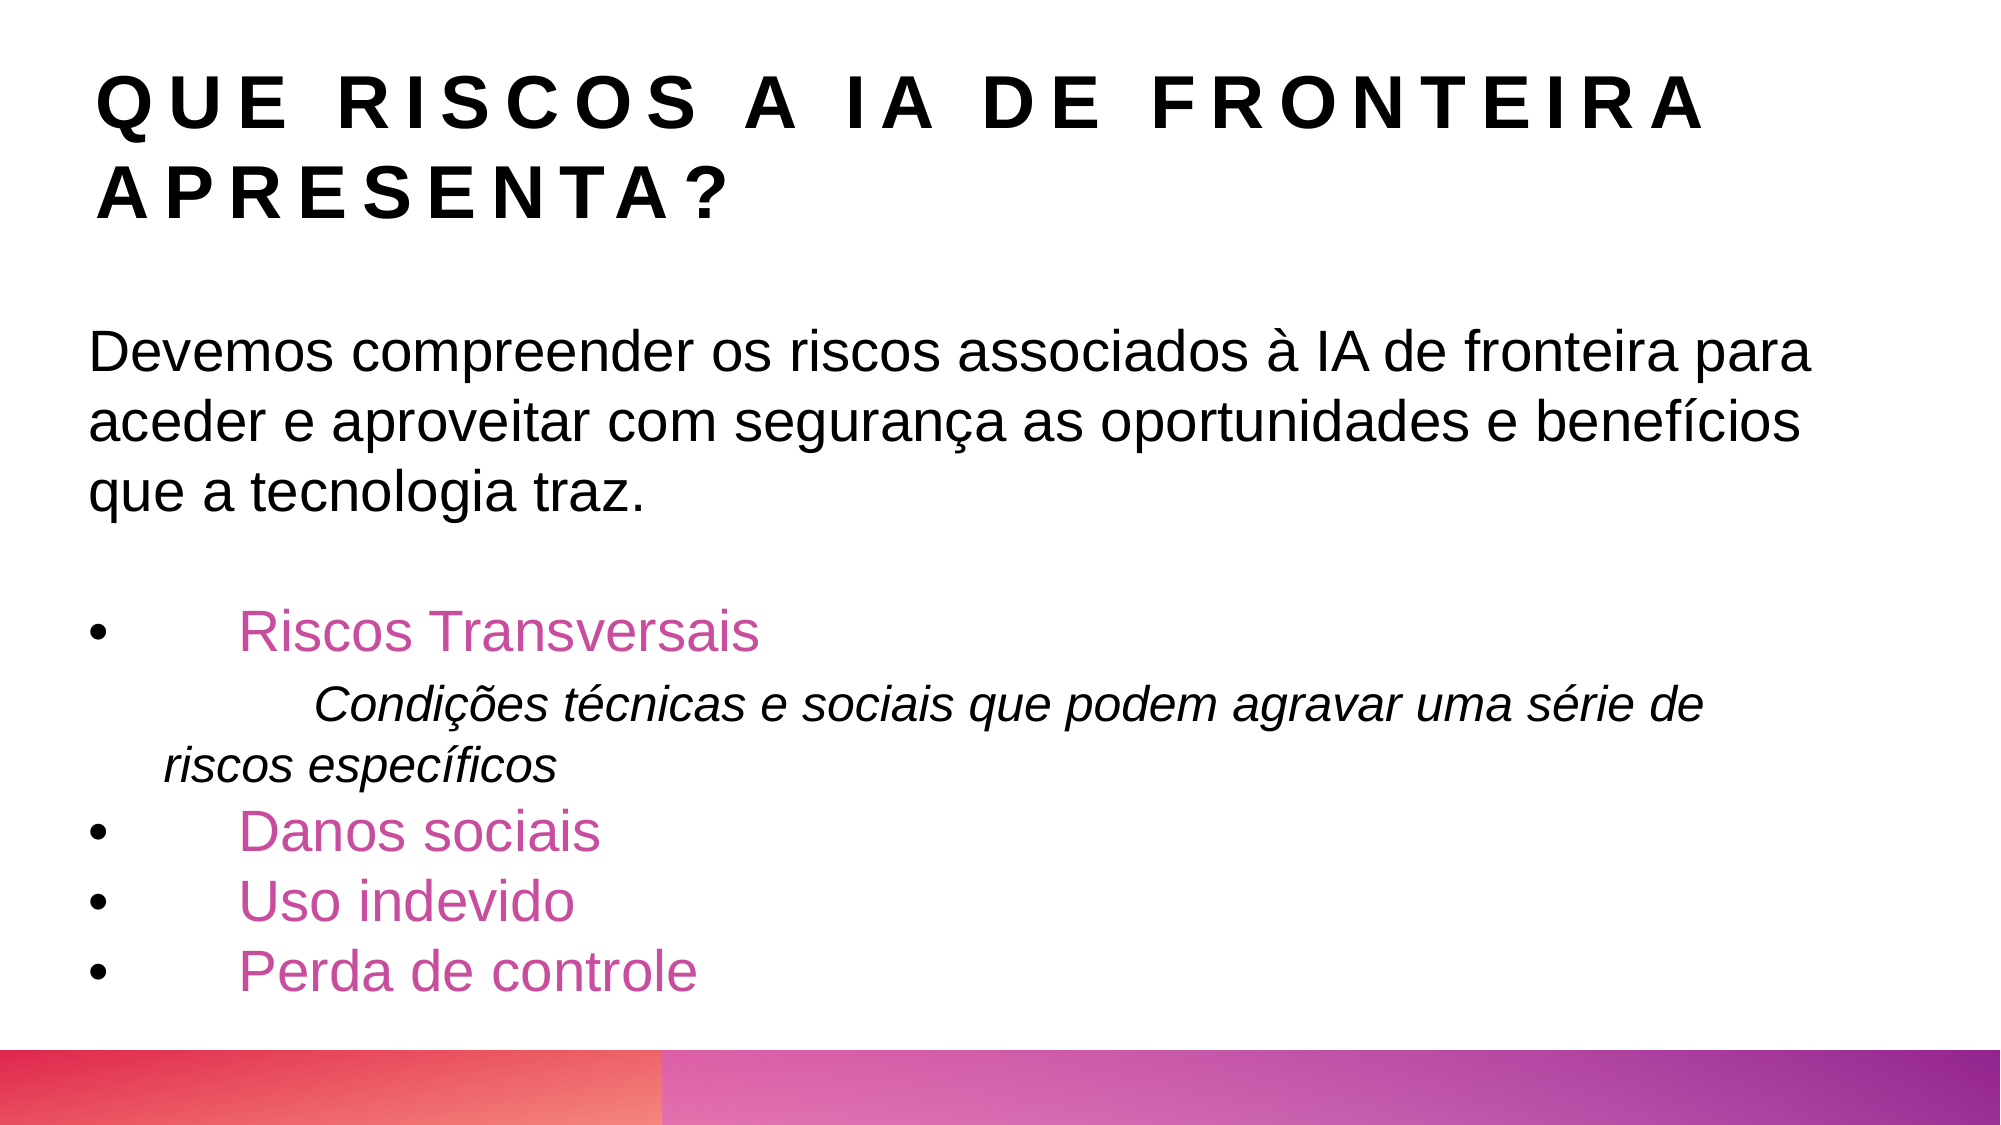

# Que riscos a IA de fronteira apresenta?
Devemos compreender os riscos associados à IA de fronteira para aceder e aproveitar com segurança as oportunidades e benefícios que a tecnologia traz.

•	Riscos Transversais
	Condições técnicas e sociais que podem agravar uma série de riscos específicos
•	Danos sociais
•	Uso indevido
•	Perda de controle